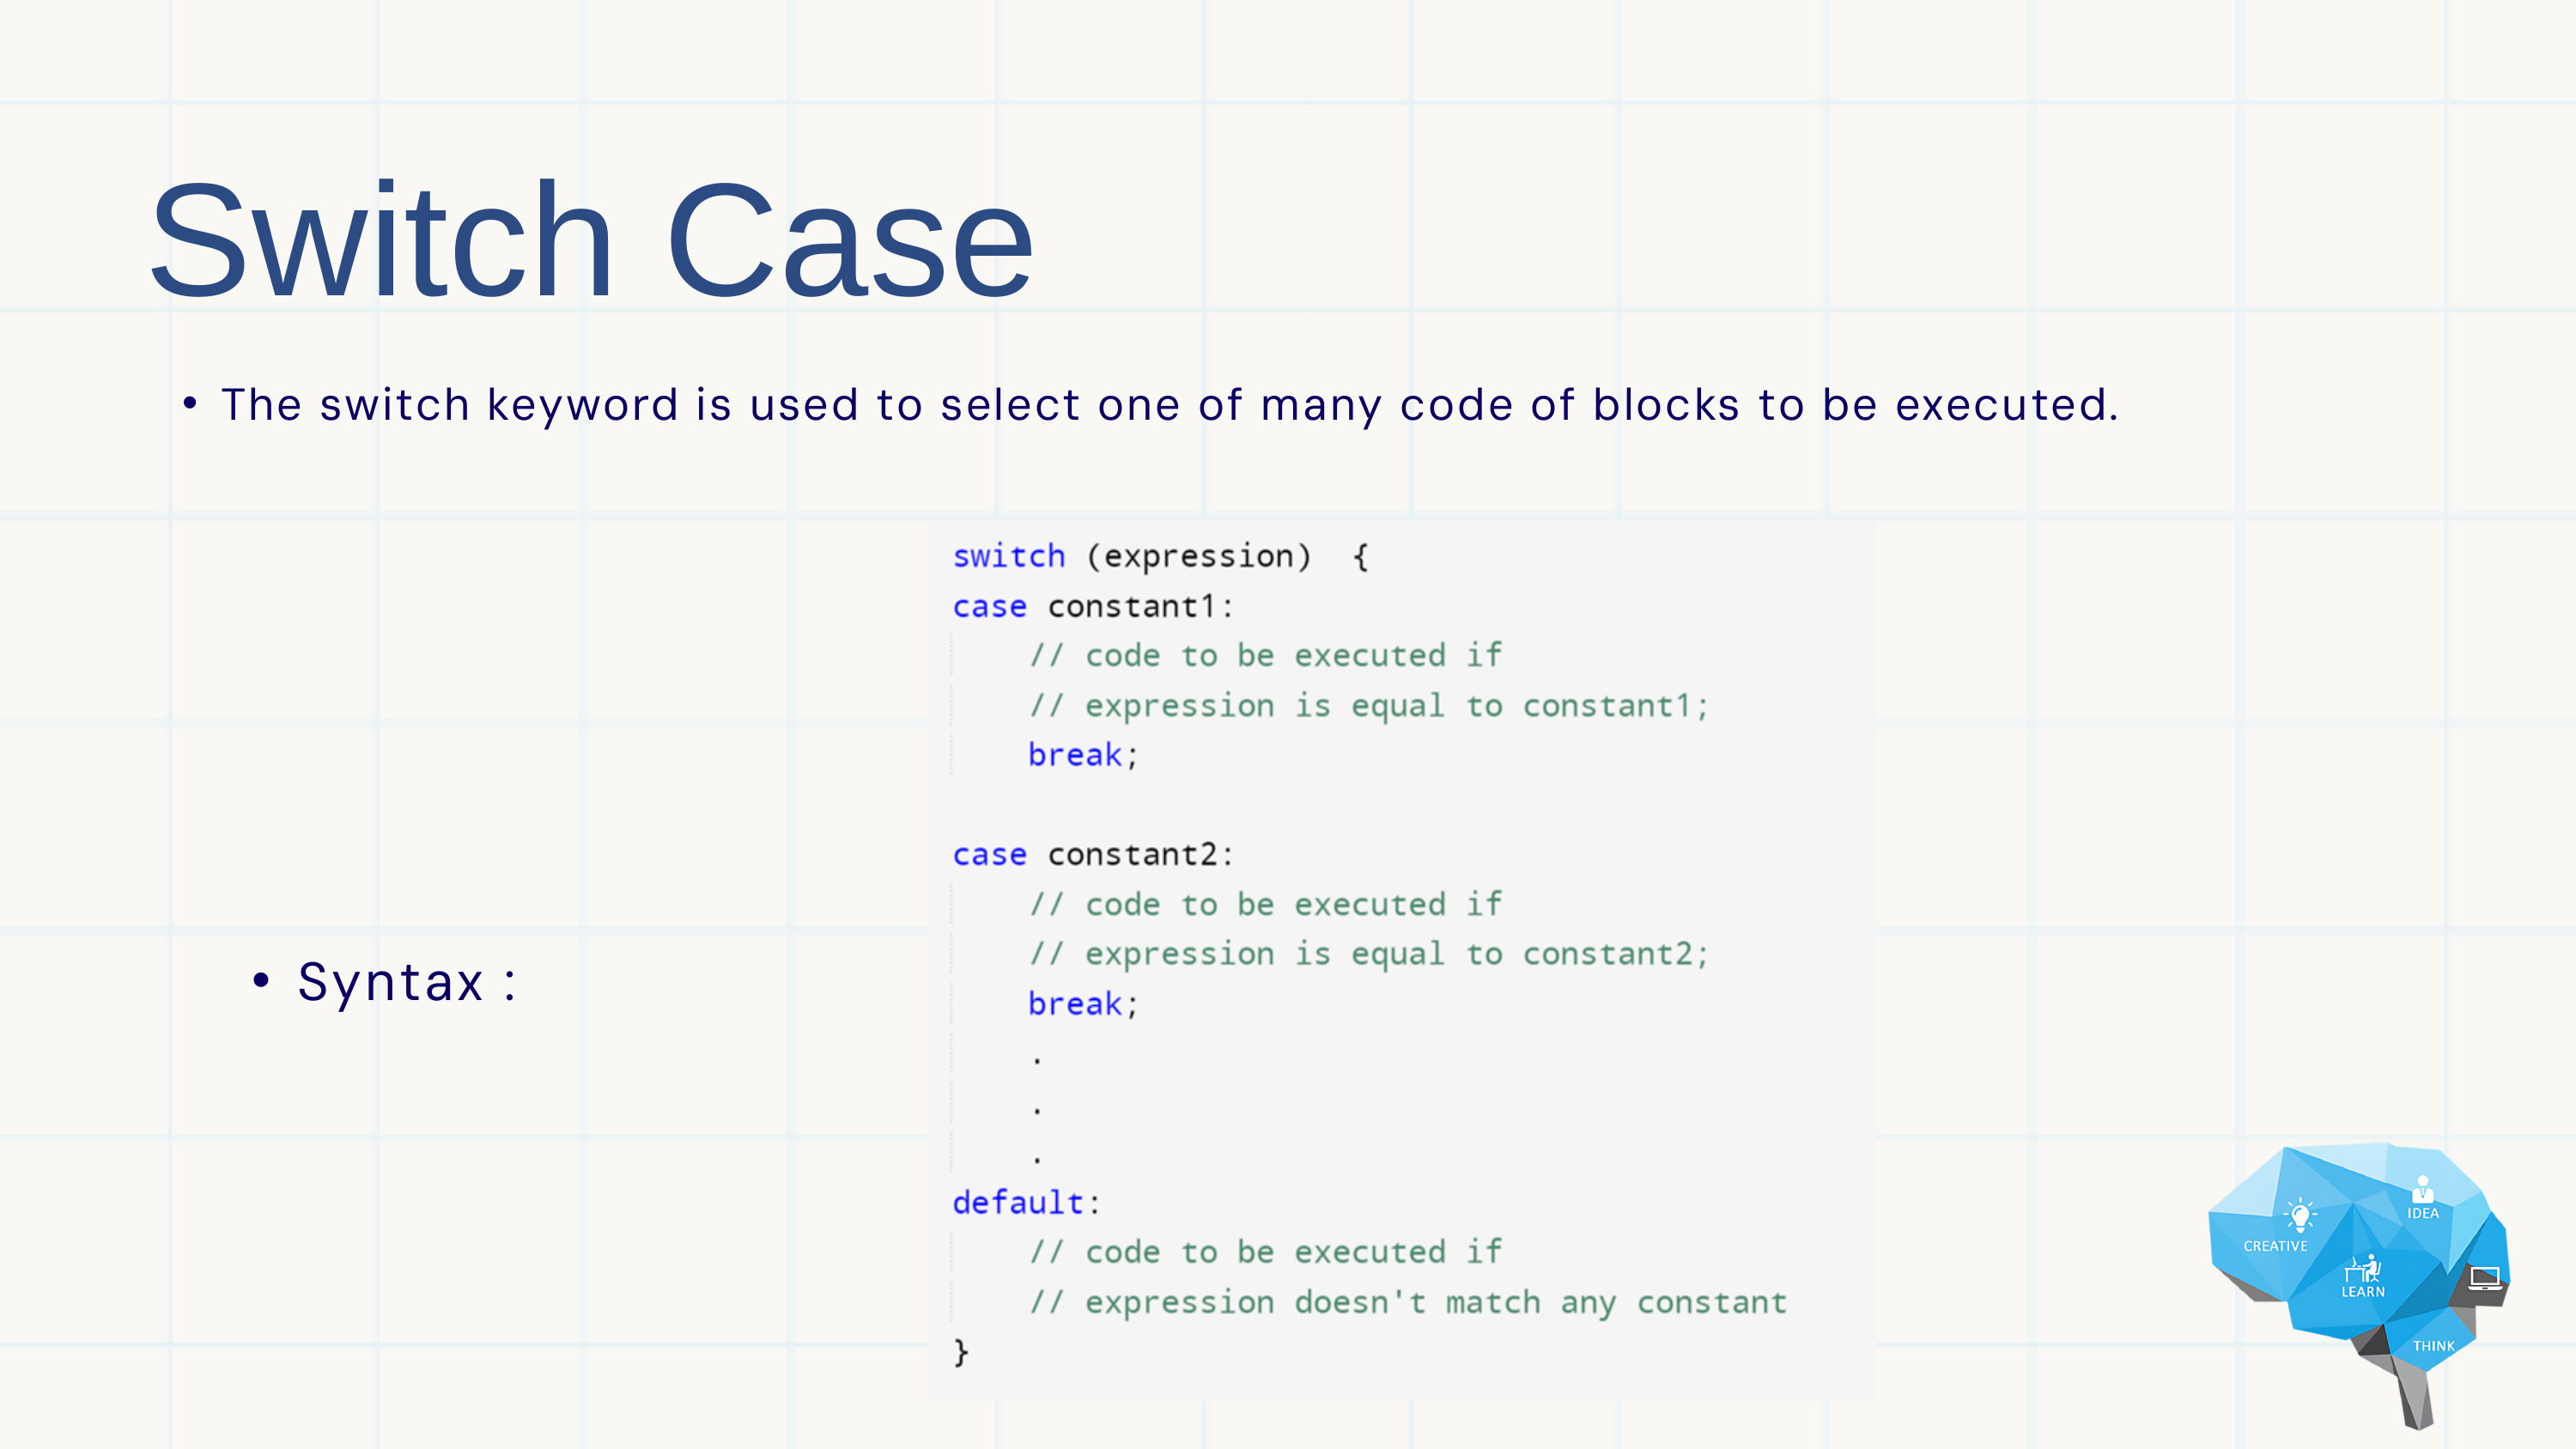

Switch Case
The switch keyword is used to select one of many code of blocks to be executed.

Syntax :